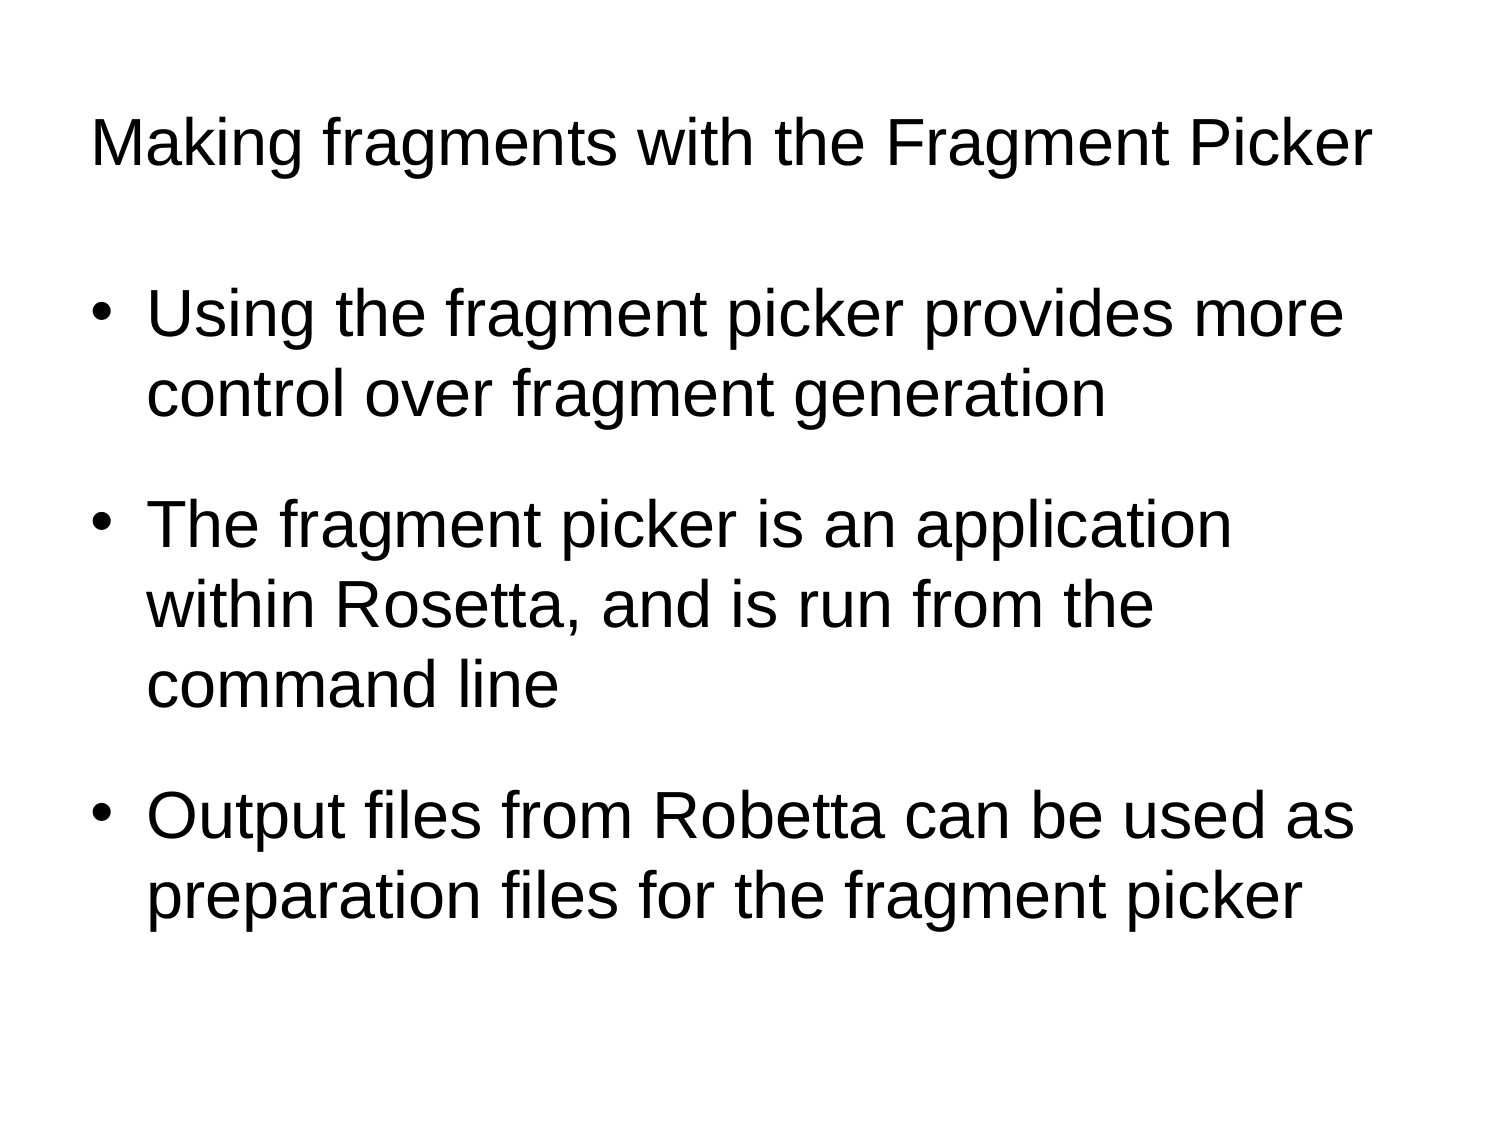

# Making fragments with the Fragment Picker
Using the fragment picker provides more control over fragment generation
The fragment picker is an application within Rosetta, and is run from the command line
Output files from Robetta can be used as preparation files for the fragment picker